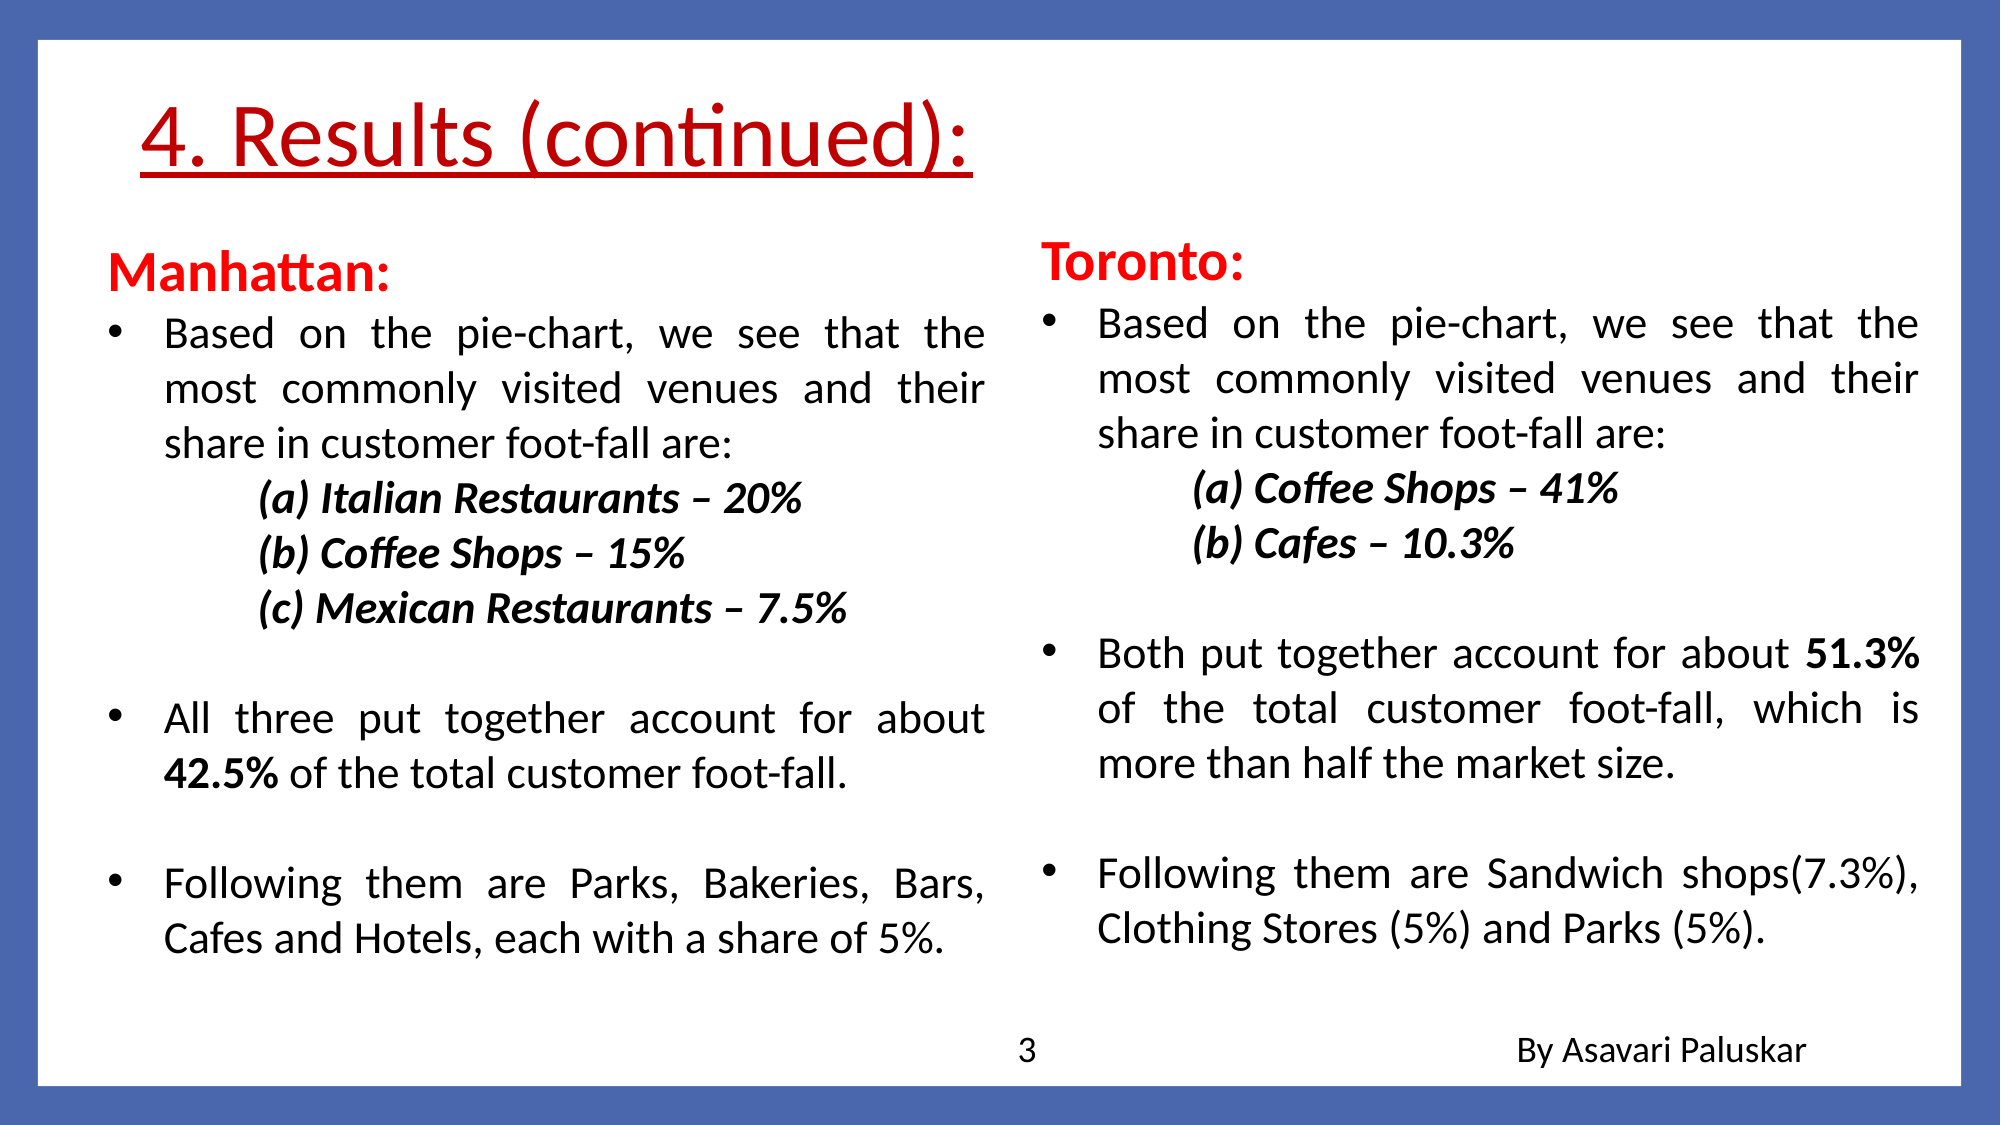

4. Results (continued):
Toronto:
Based on the pie-chart, we see that the most commonly visited venues and their share in customer foot-fall are:
	(a) Coffee Shops – 41%
	(b) Cafes – 10.3%

Both put together account for about 51.3% of the total customer foot-fall, which is more than half the market size.

Following them are Sandwich shops(7.3%), Clothing Stores (5%) and Parks (5%).

Manhattan:
Based on the pie-chart, we see that the most commonly visited venues and their share in customer foot-fall are:
	(a) Italian Restaurants – 20%
	(b) Coffee Shops – 15%
	(c) Mexican Restaurants – 7.5%

All three put together account for about 42.5% of the total customer foot-fall.

Following them are Parks, Bakeries, Bars, Cafes and Hotels, each with a share of 5%.

3
By Asavari Paluskar